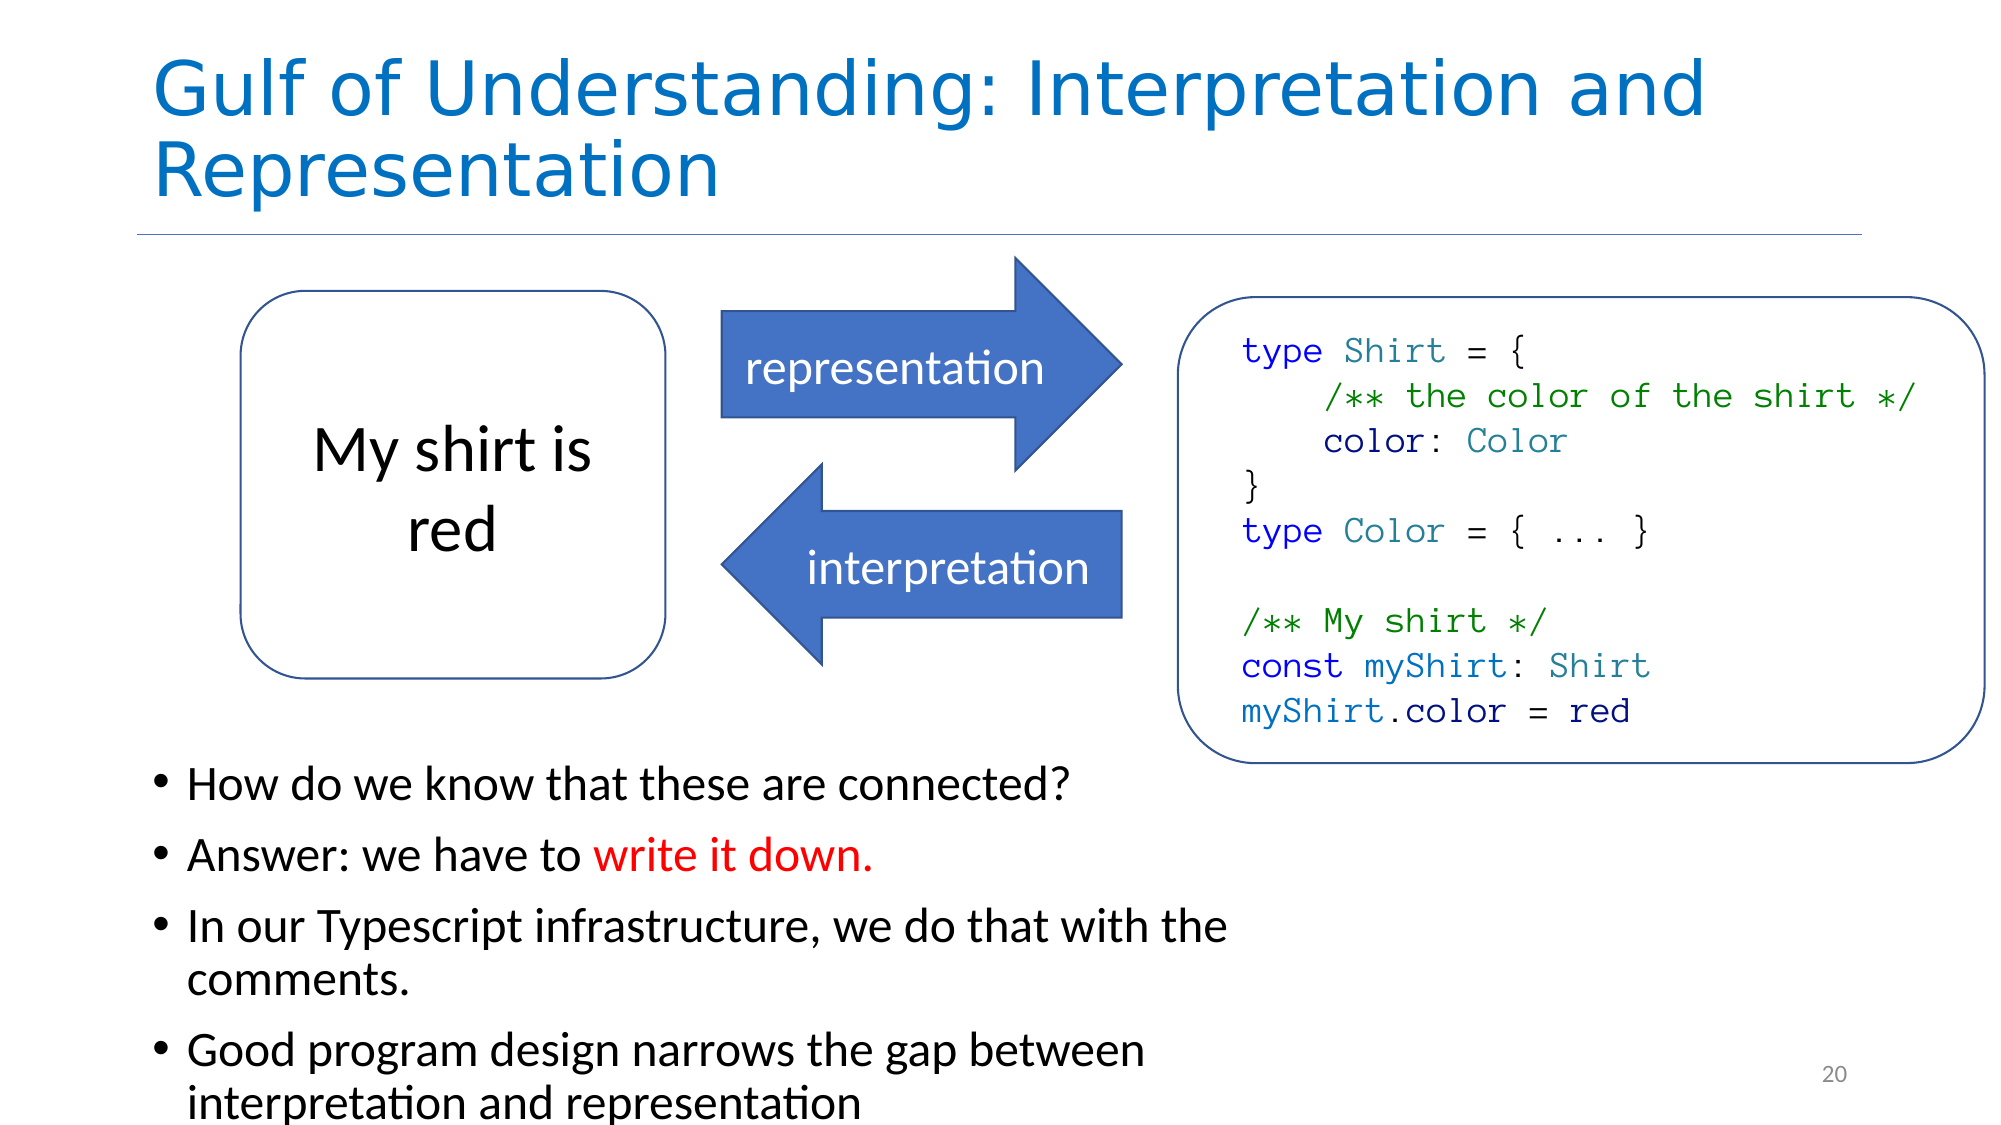

# Gulf of Understanding: Interpretation and Representation

How do we know that these are connected?
Answer: we have to write it down.
In our Typescript infrastructure, we do that with the comments.
Good program design narrows the gap between interpretation and representation
representation
interpretation
My shirt is red

type Shirt = {
    /** the color of the shirt */
    color: Color
}
type Color = { ... }

/** My shirt */
const myShirt: Shirt
myShirt.color = red

20